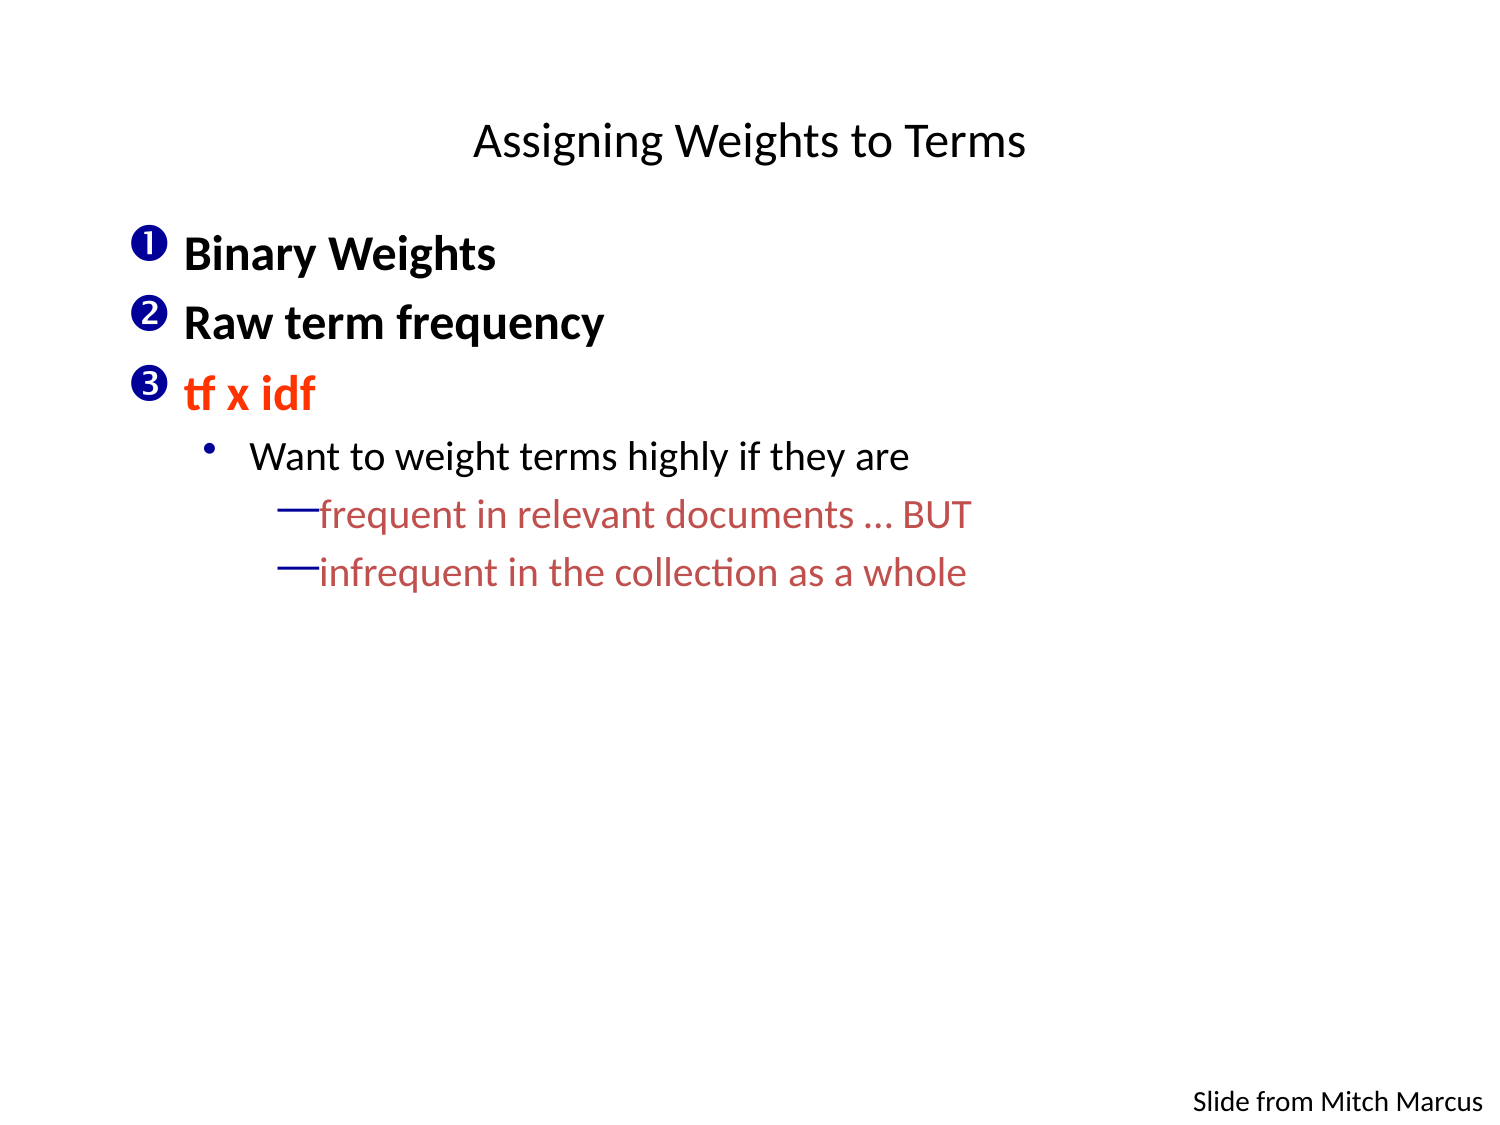

# Assigning Weights to Terms
Binary Weights
Raw term frequency
tf x idf
Want to weight terms highly if they are
frequent in relevant documents … BUT
infrequent in the collection as a whole
Slide from Mitch Marcus